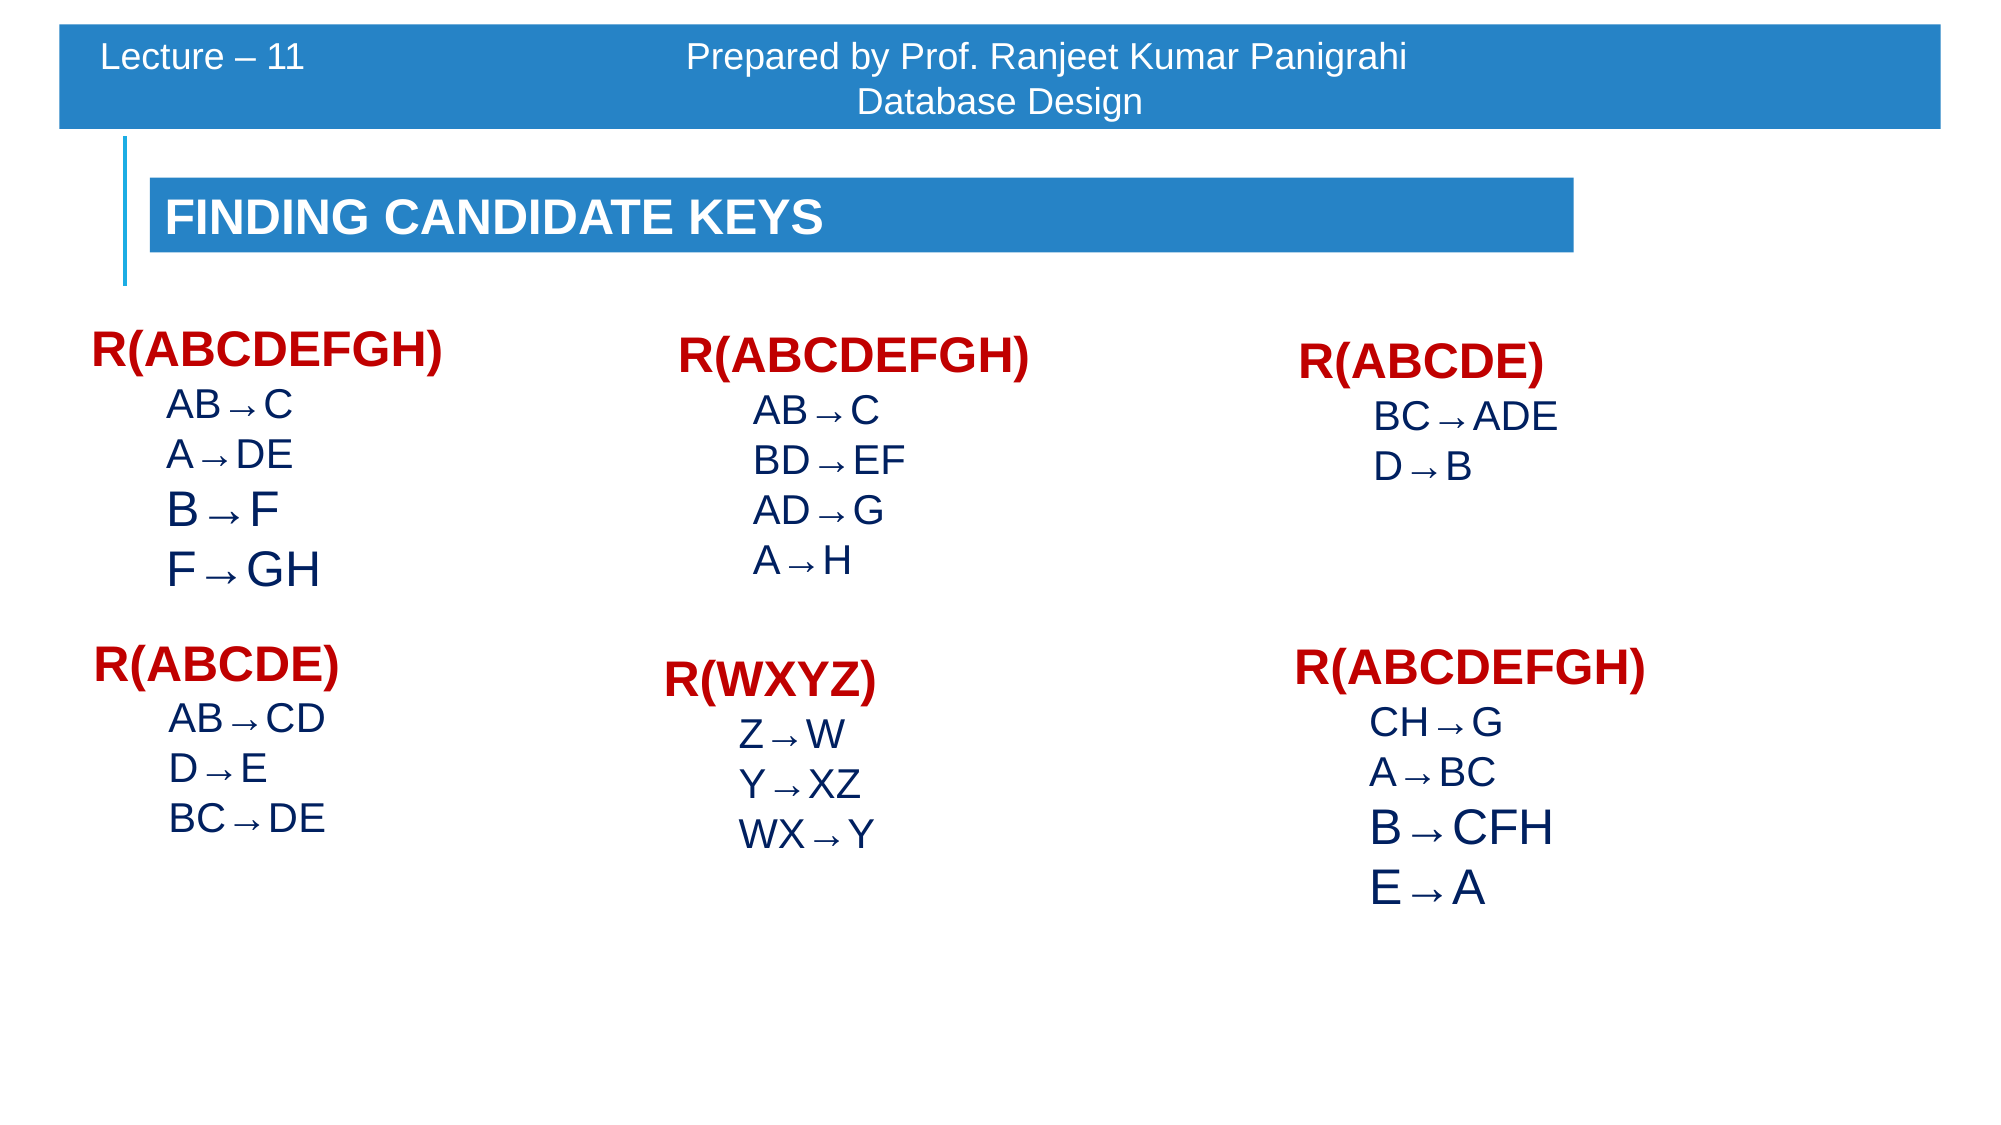

Lecture – 11 		             Prepared by Prof. Ranjeet Kumar Panigrahi				Database Design
FINDING CANDIDATE KEYS
R(ABCDEFGH)
AB→C
A→DE
B→F
F→GH
R(ABCDEFGH)
AB→C
BD→EF
AD→G
A→H
R(ABCDE)
BC→ADE
D→B
R(ABCDE)
AB→CD
D→E
BC→DE
R(ABCDEFGH)
CH→G
A→BC
B→CFH
E→A
R(WXYZ)
Z→W
Y→XZ
WX→Y